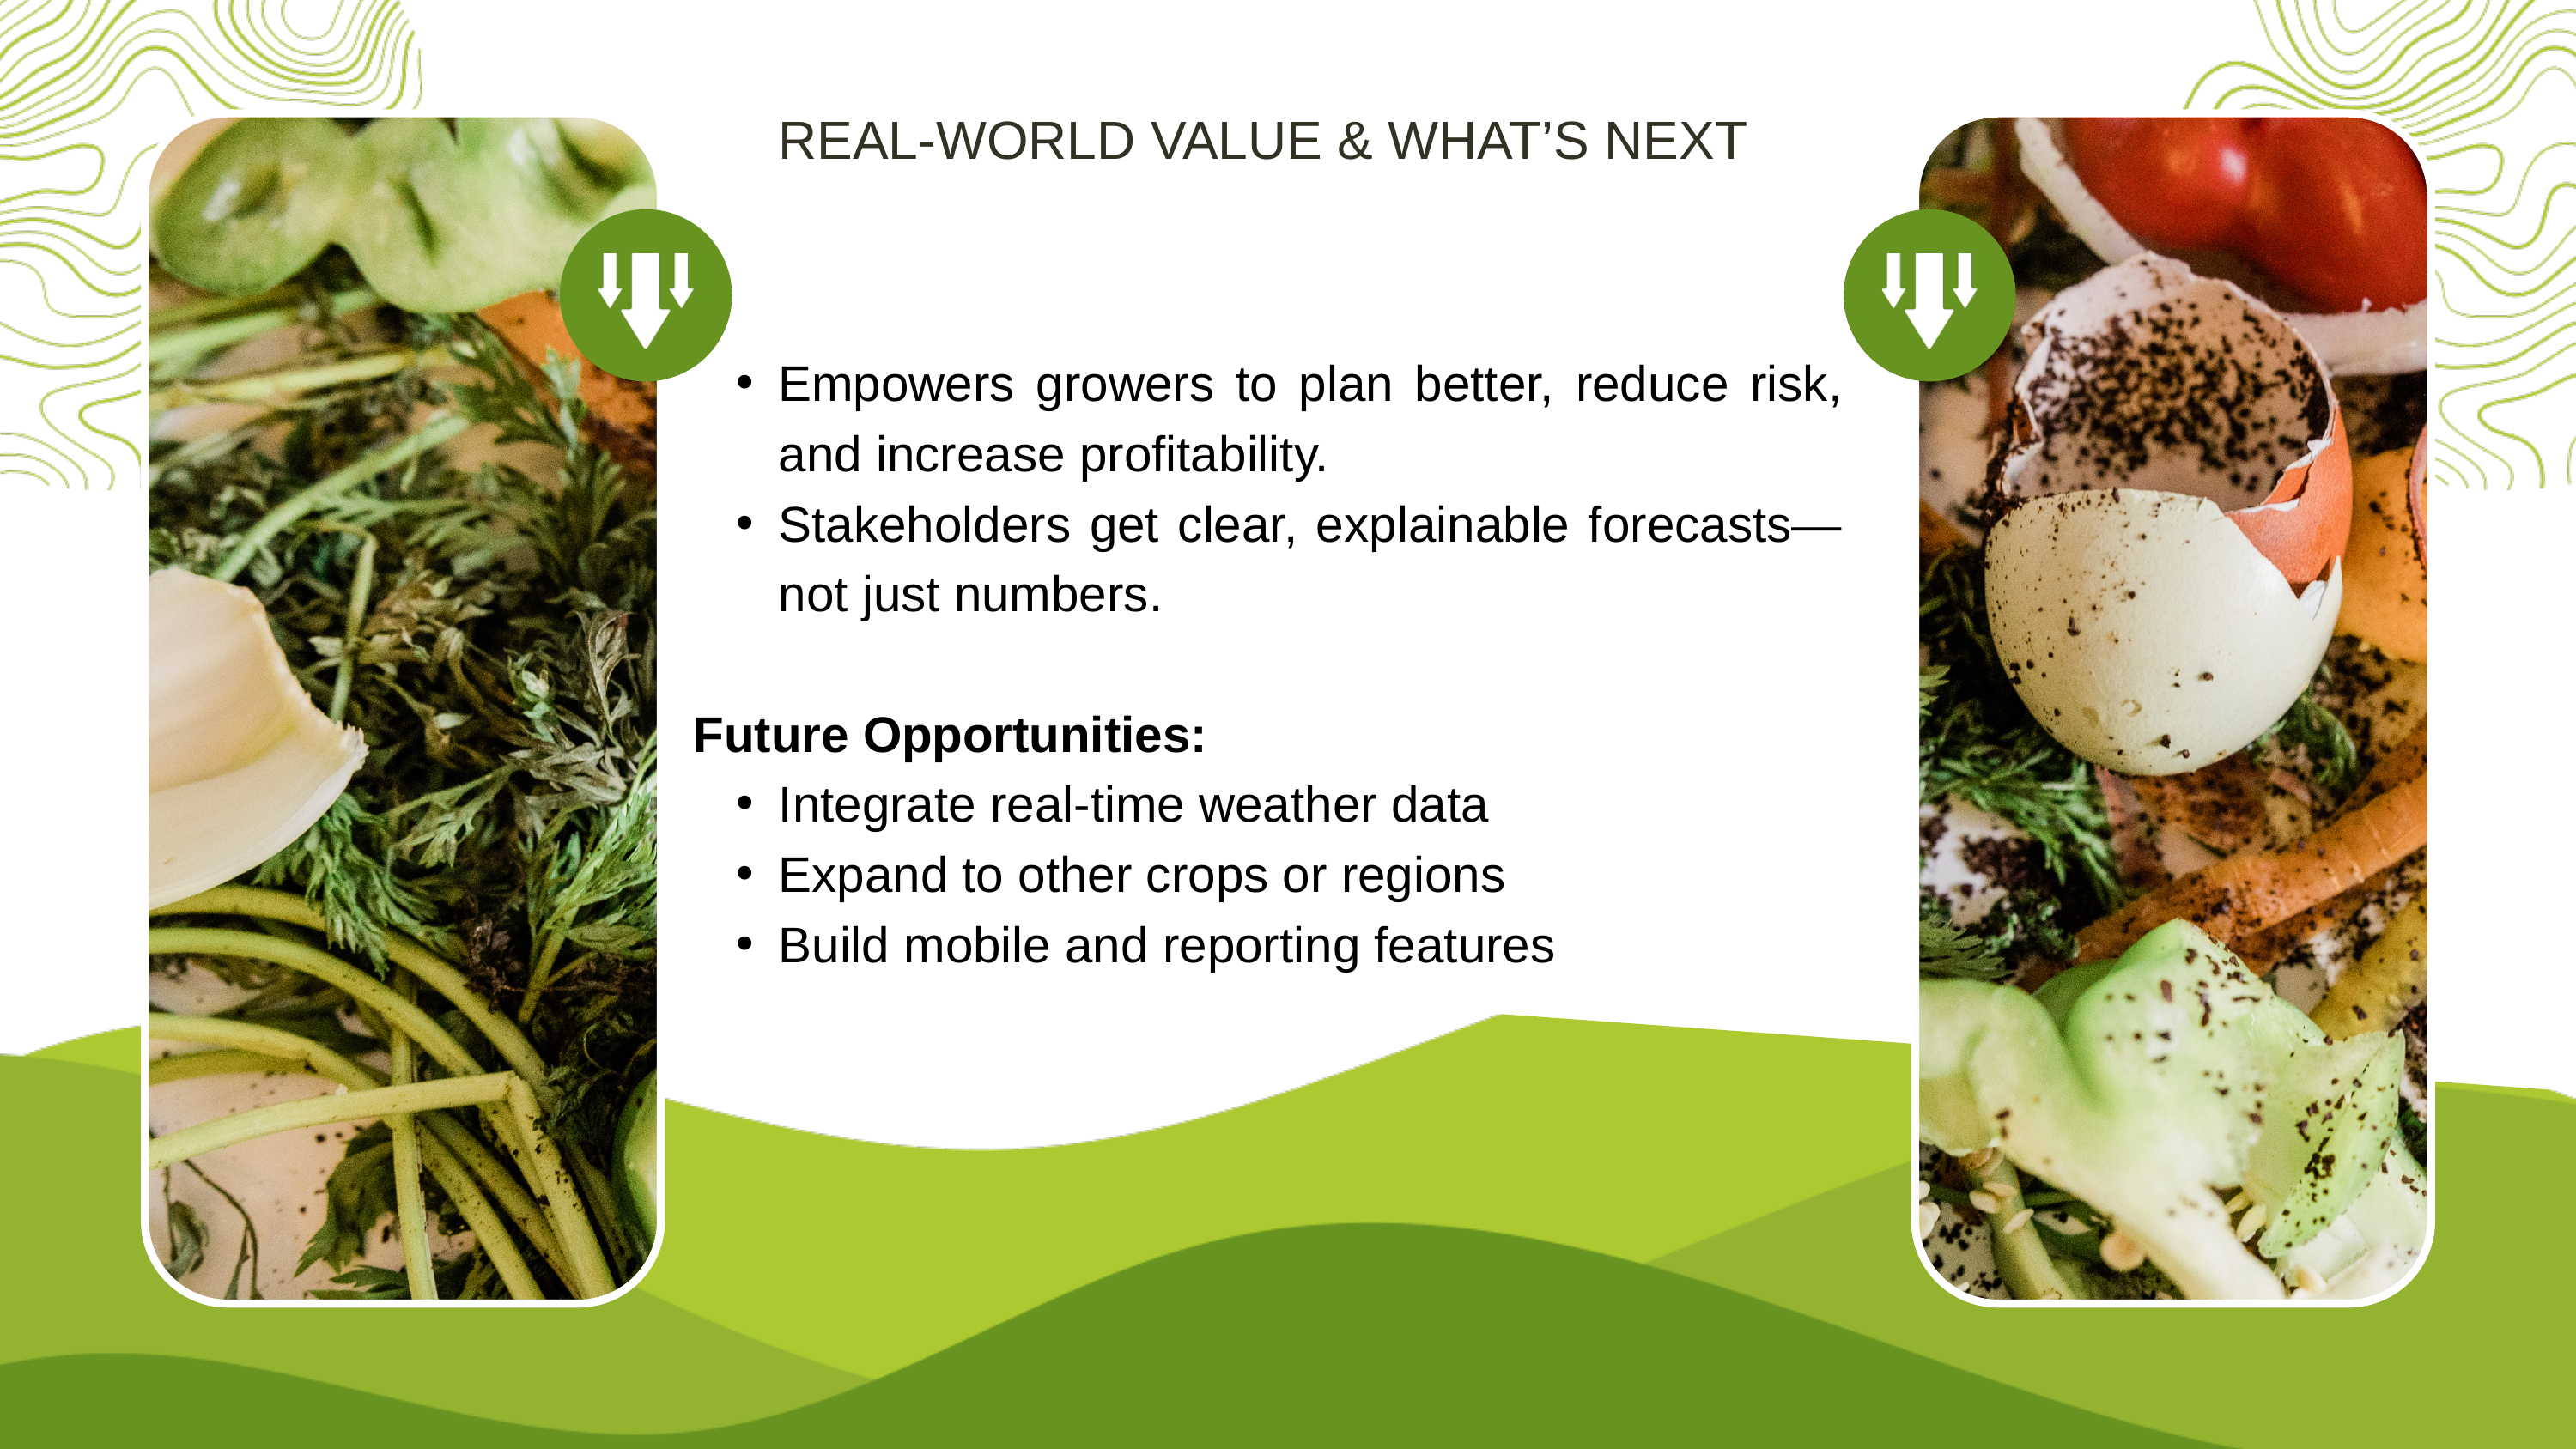

REAL-WORLD VALUE & WHAT’S NEXT

Empowers growers to plan better, reduce risk, and increase profitability.
Stakeholders get clear, explainable forecasts—not just numbers.

Future Opportunities:
Integrate real-time weather data
Expand to other crops or regions
Build mobile and reporting features